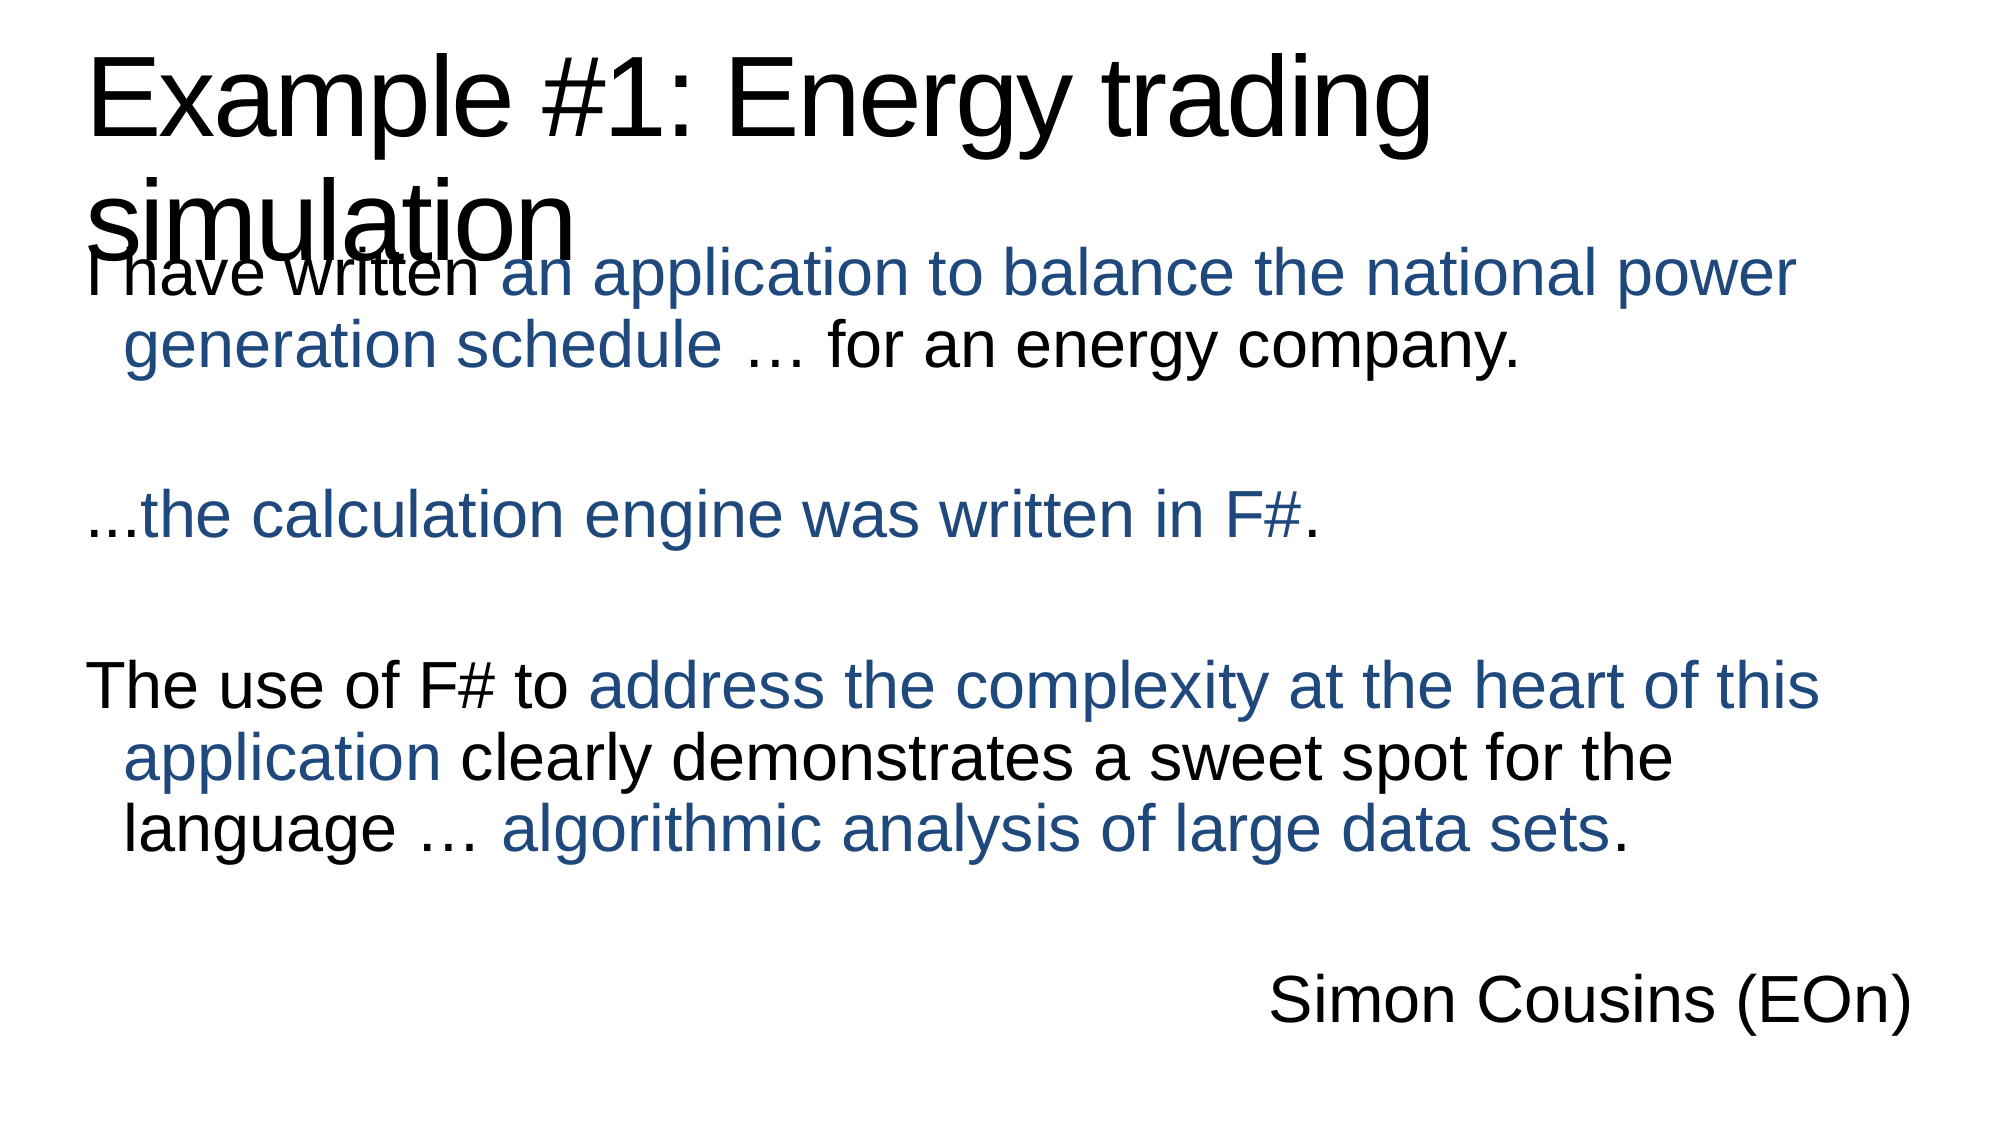

# Example #1: Energy trading simulation
I have written an application to balance the national power generation schedule … for an energy company.

...the calculation engine was written in F#.

The use of F# to address the complexity at the heart of this application clearly demonstrates a sweet spot for the language … algorithmic analysis of large data sets.

Simon Cousins (EOn)